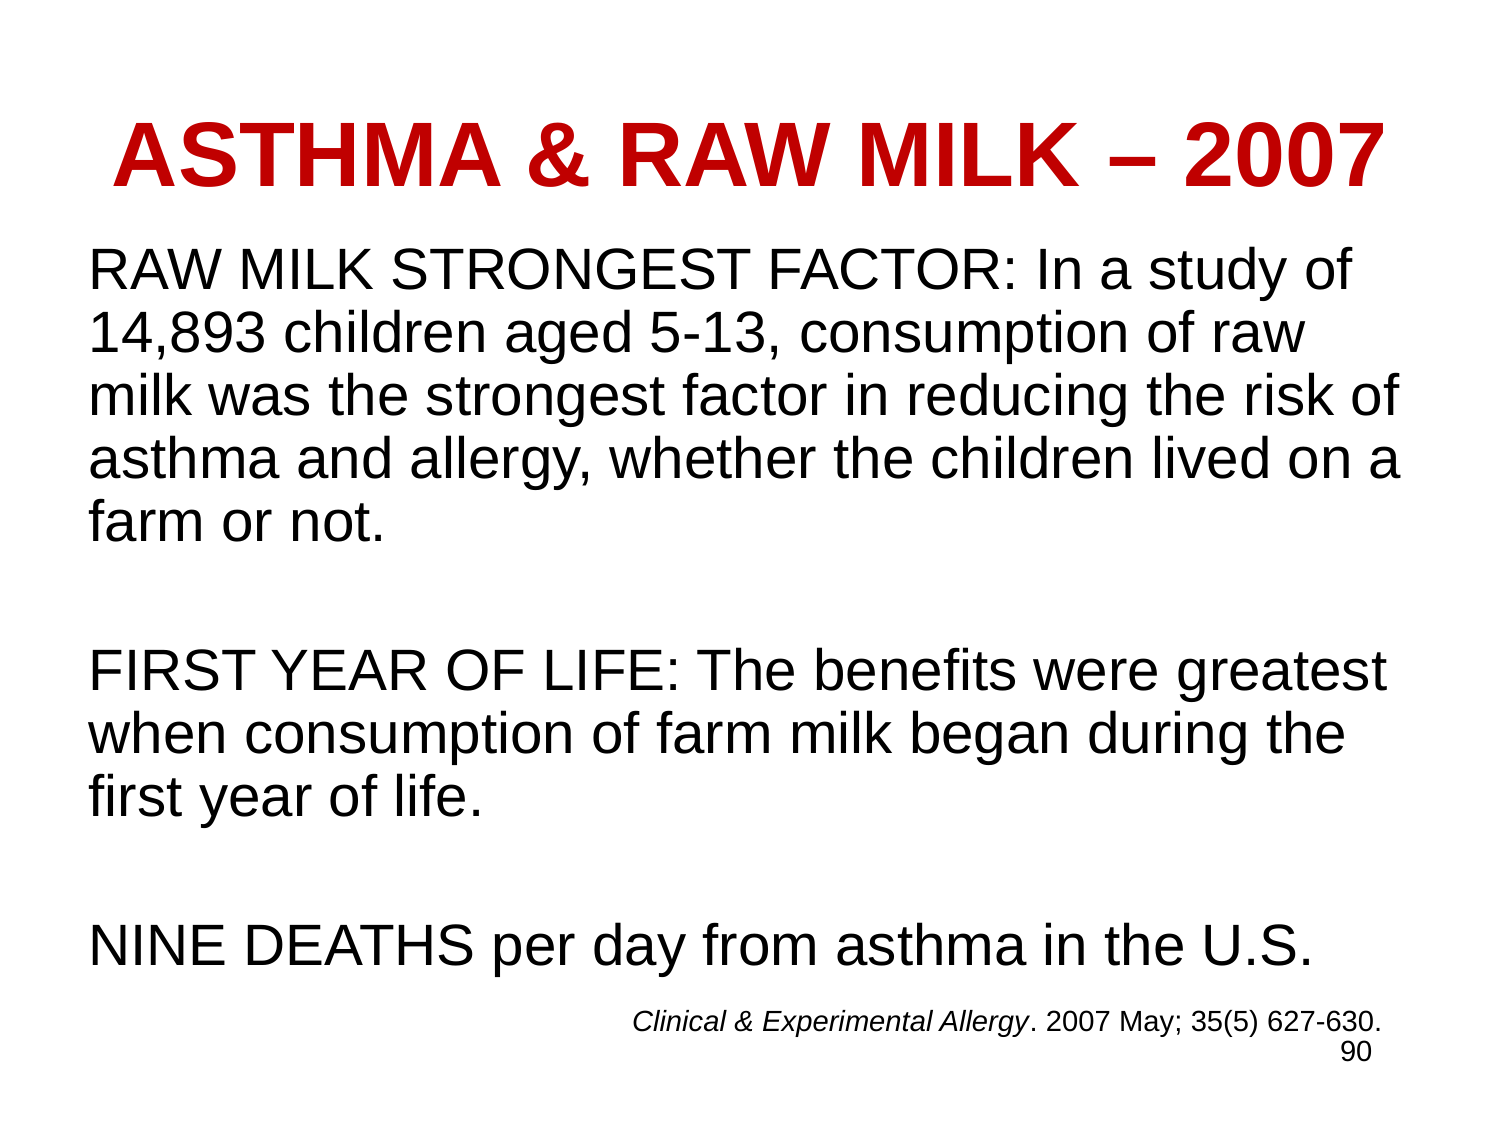

# Asthma & Raw Milk – 2007
RAW MILK STRONGEST FACTOR: In a study of 14,893 children aged 5-13, consumption of raw milk was the strongest factor in reducing the risk of asthma and allergy, whether the children lived on a farm or not.

FIRST YEAR OF LIFE: The benefits were greatest when consumption of farm milk began during the first year of life.

NINE DEATHS per day from asthma in the U.S.
Clinical & Experimental Allergy. 2007 May; 35(5) 627-630.
90